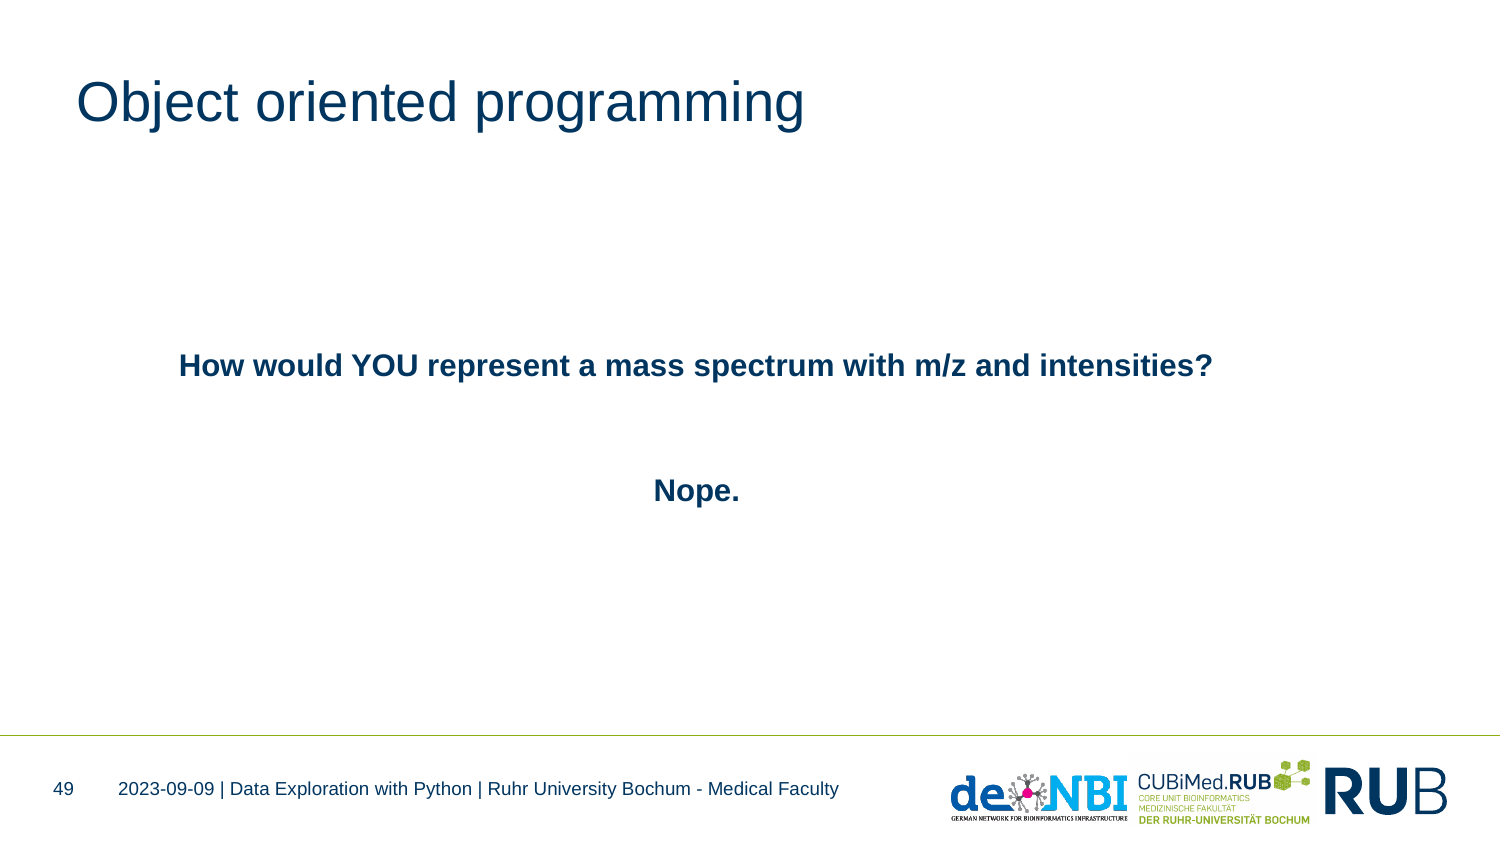

# Object oriented programming
How would YOU represent a mass spectrum with m/z and intensities?

Nope.
49
2023-09-09 | Data Exploration with Python | Ruhr University Bochum - Medical Faculty